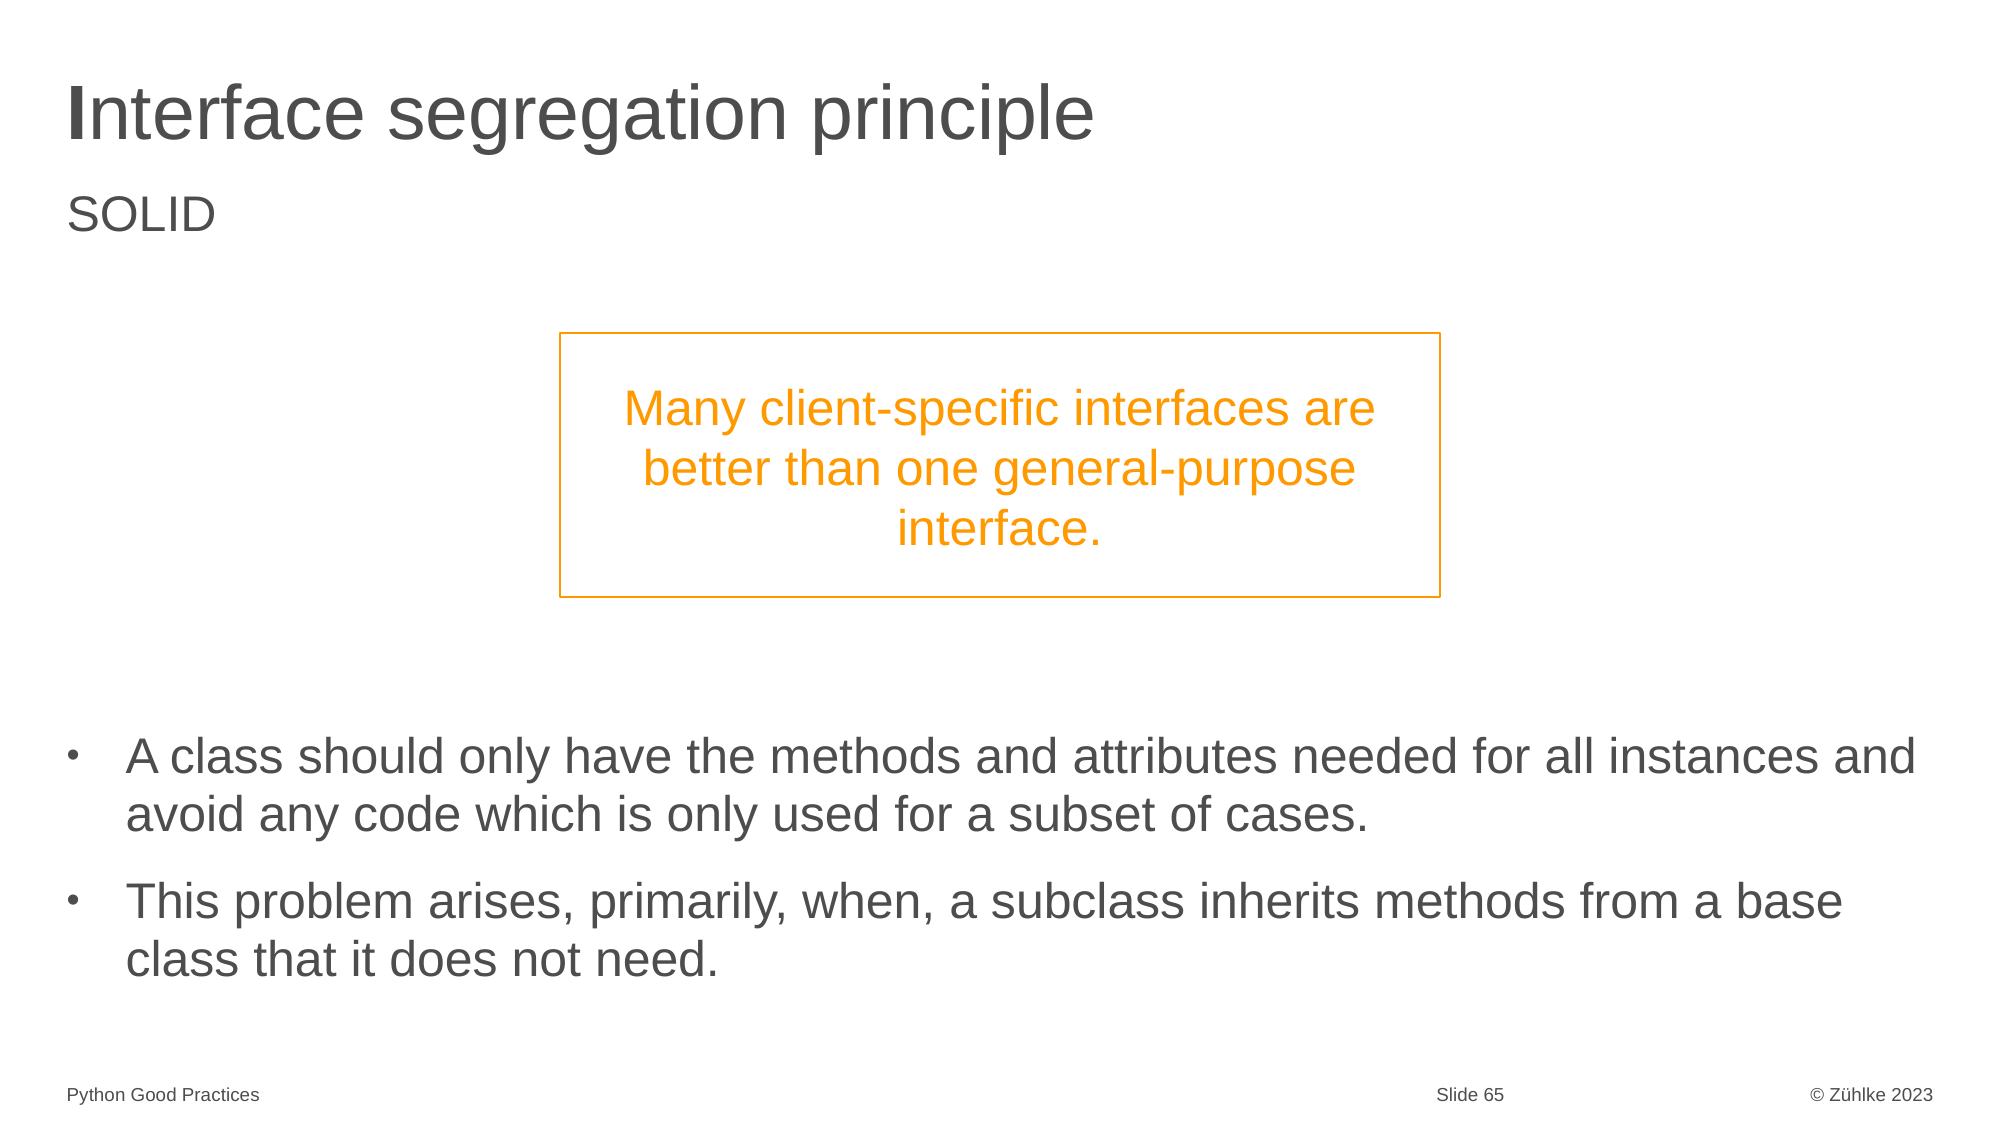

# Interface segregation principle
SOLID

A class should only have the methods and attributes needed for all instances and avoid any code which is only used for a subset of cases.
This problem arises, primarily, when, a subclass inherits methods from a base class that it does not need.
Many client-specific interfaces are better than one general-purpose interface.